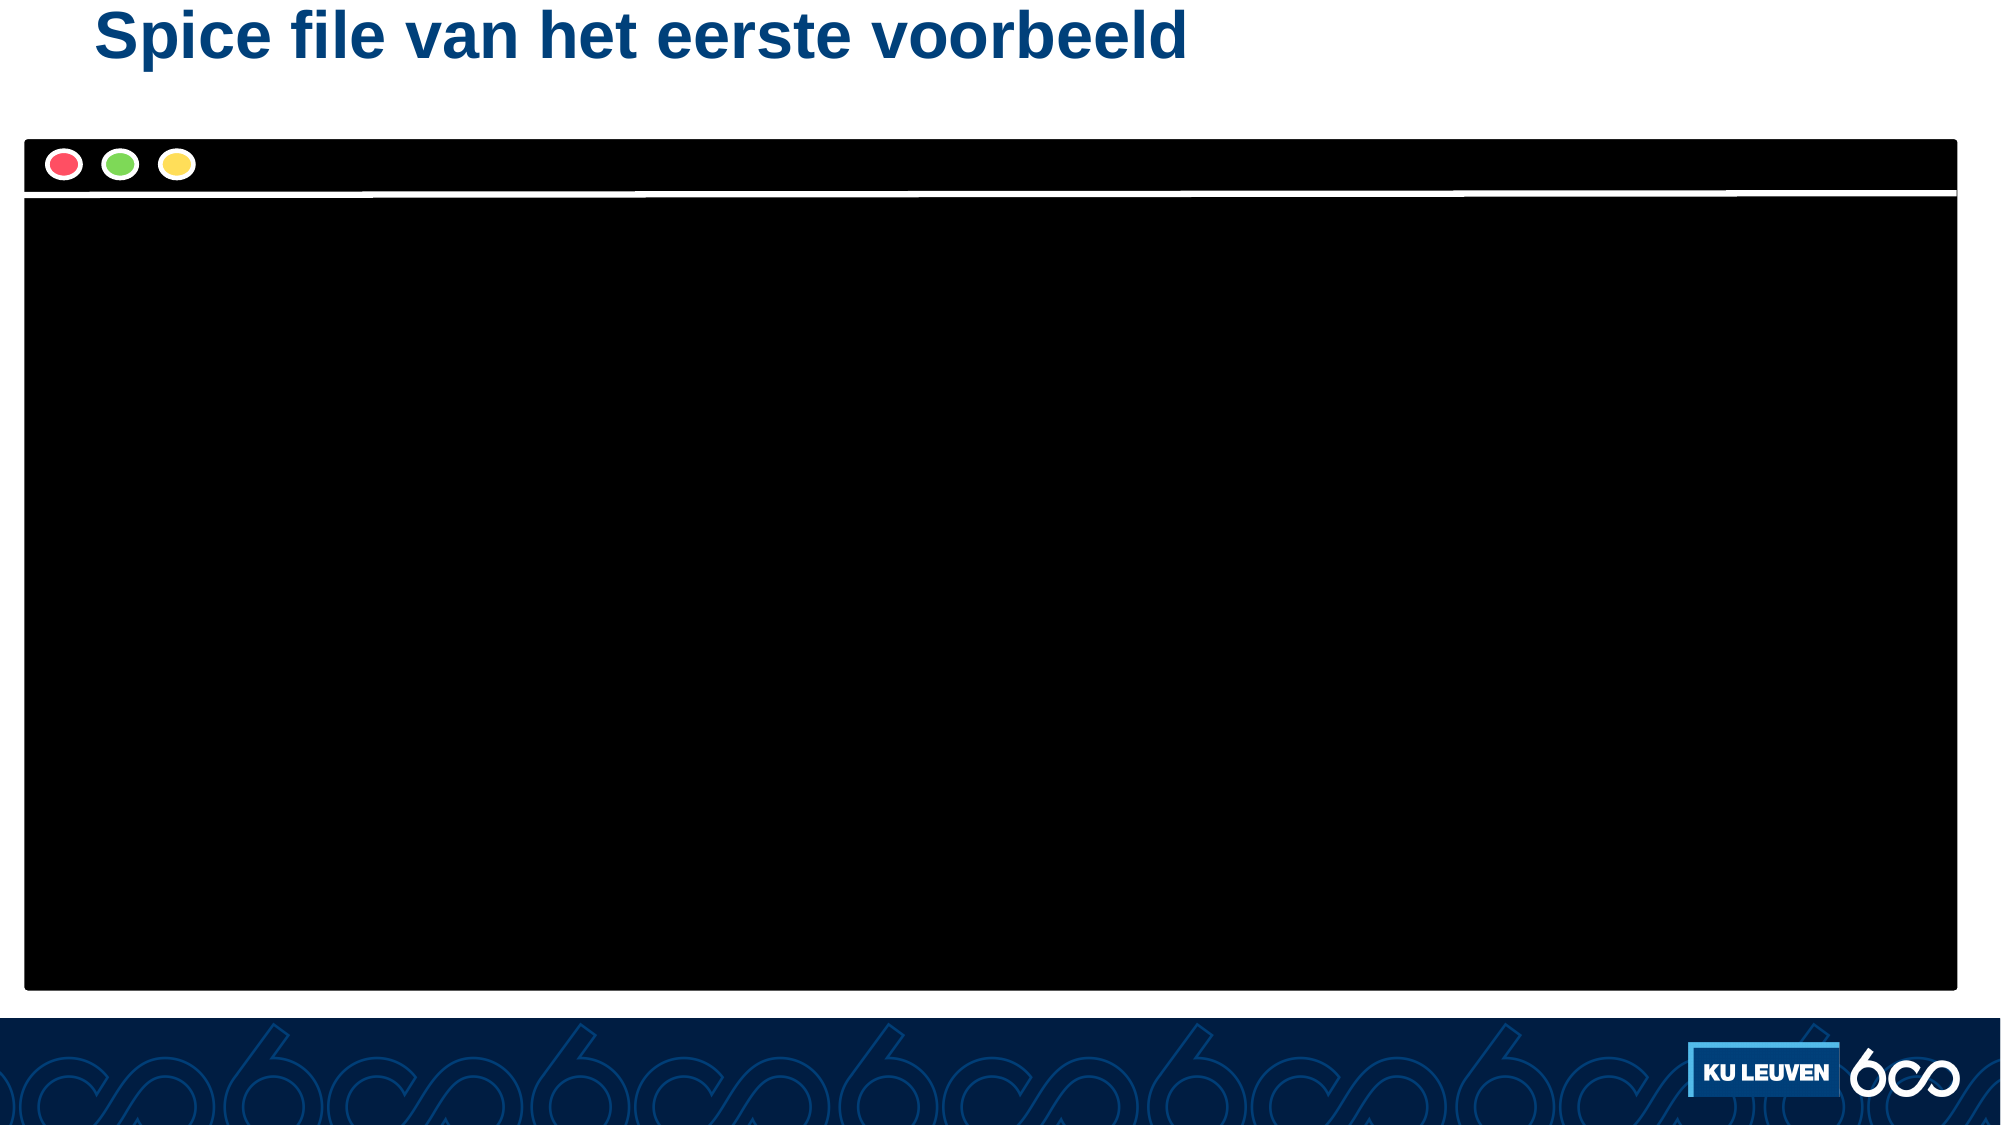

# Spice file van het eerste voorbeeld
L_L2 4 5 24.93uH C_C2 2 4 6.04nF R_RL 5 0 14.88 V_Vdd 3 0 12.5VV_Vin 1 0 PULSE(0 9 1.05u 20n 20n 1.05u 2.10526u) DC=0.model FDB33N25 VDMOS(Rg=3 Rd=40m Rs=27m Vto=5.35 Kp=35 lambda=.05 Cgdmax=1.1n Cgdmin=25p Cgs=1.7n Cjo=800p Is=7.94p Rb=7m mfg=Fairchild Vds=250 Ron=94m Qg=37n)